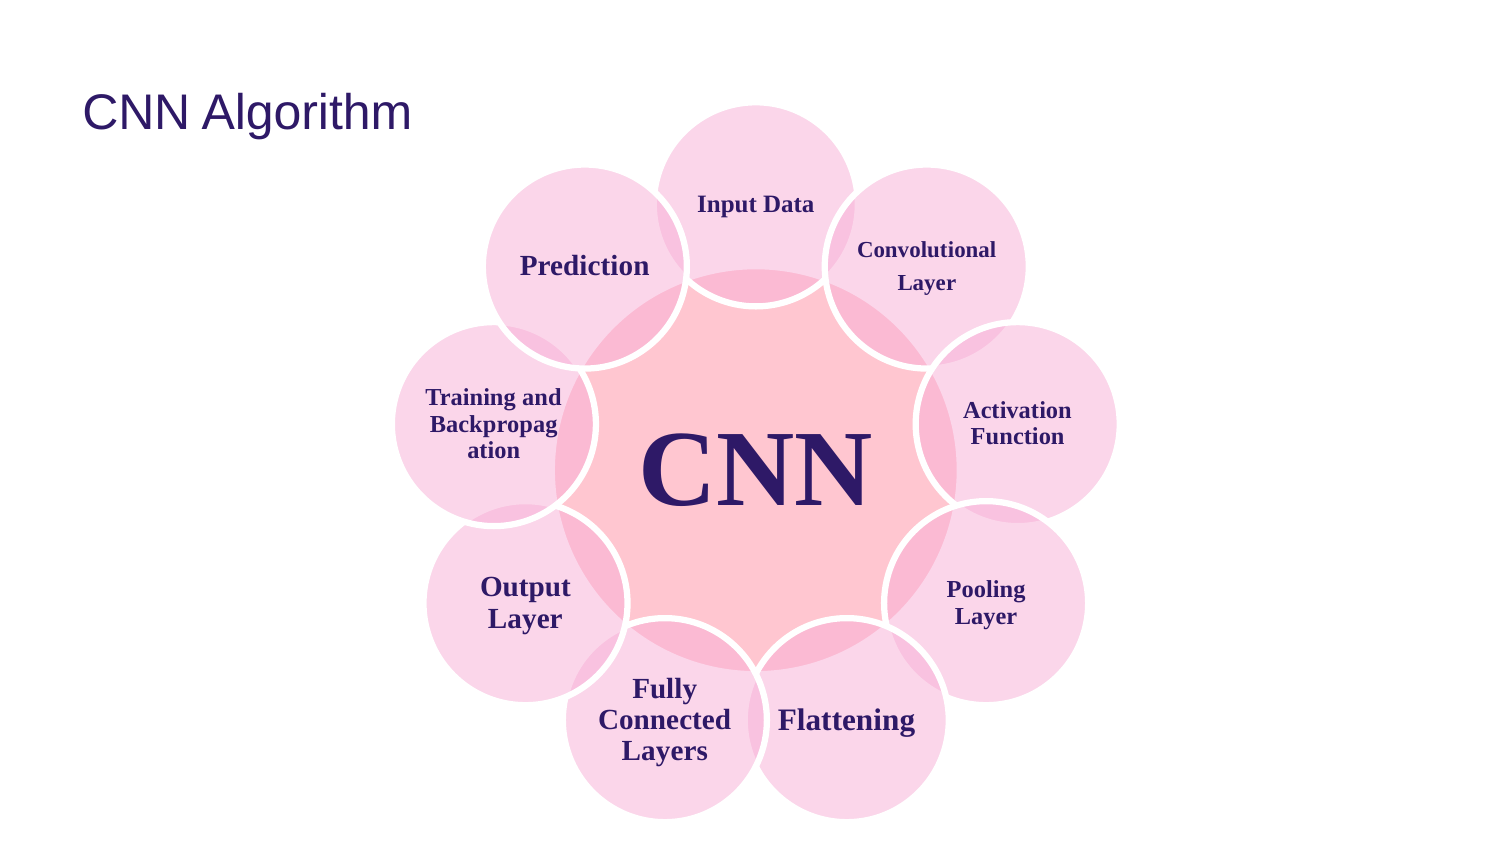

CNN Algorithm
CNN
Input Data
Convolutional
Layer
Activation Function
Pooling Layer
Flattening
Fully Connected Layers
Output Layer
Training and Backpropagation
Prediction